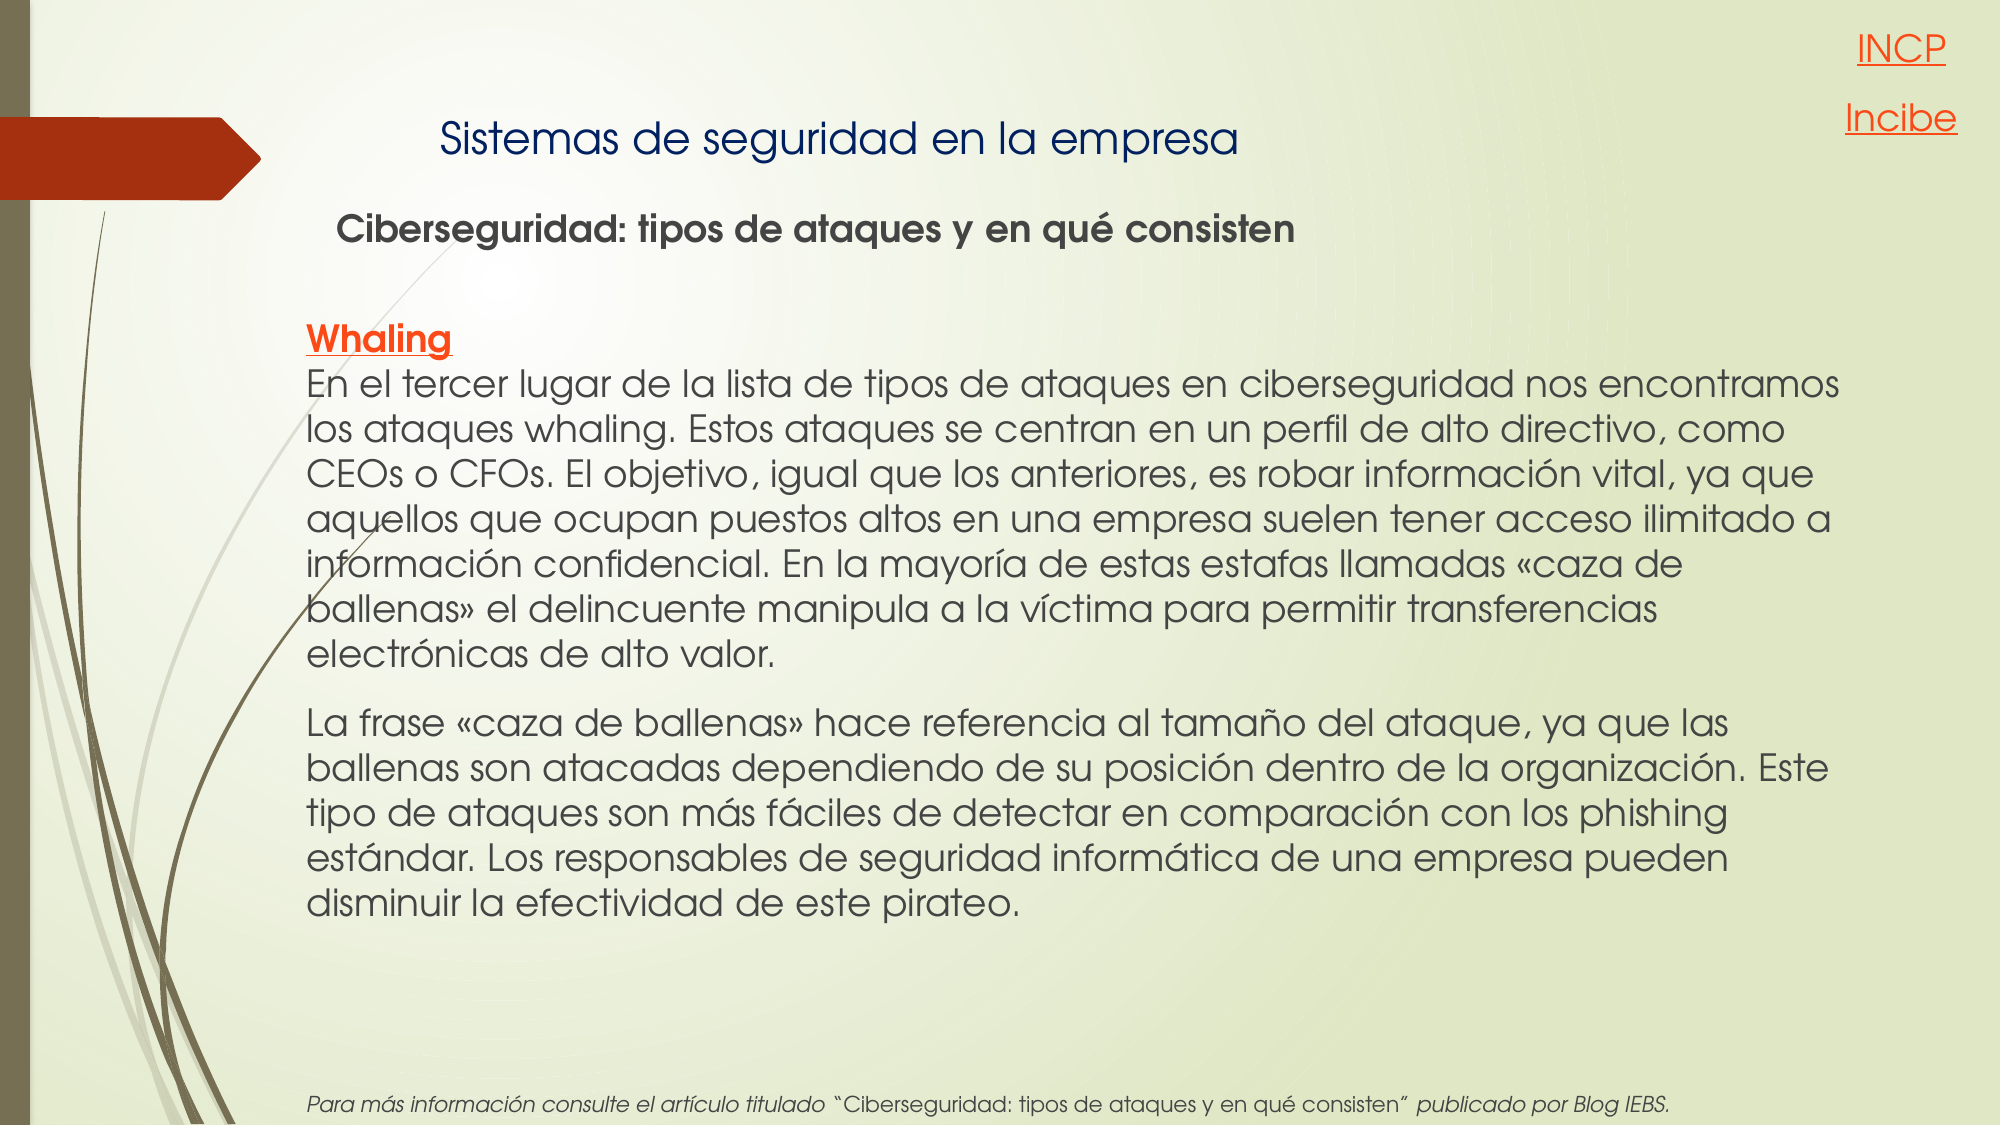

INCP
Incibe
Sistemas de seguridad en la empresa
Ciberseguridad: tipos de ataques y en qué consisten
Whaling
En el tercer lugar de la lista de tipos de ataques en ciberseguridad nos encontramos los ataques whaling. Estos ataques se centran en un perfil de alto directivo, como CEOs o CFOs. El objetivo, igual que los anteriores, es robar información vital, ya que aquellos que ocupan puestos altos en una empresa suelen tener acceso ilimitado a información confidencial. En la mayoría de estas estafas llamadas «caza de ballenas» el delincuente manipula a la víctima para permitir transferencias electrónicas de alto valor.
La frase «caza de ballenas» hace referencia al tamaño del ataque, ya que las ballenas son atacadas dependiendo de su posición dentro de la organización. Este tipo de ataques son más fáciles de detectar en comparación con los phishing estándar. Los responsables de seguridad informática de una empresa pueden disminuir la efectividad de este pirateo.
Para más información consulte el artículo titulado “Ciberseguridad: tipos de ataques y en qué consisten” publicado por Blog IEBS.